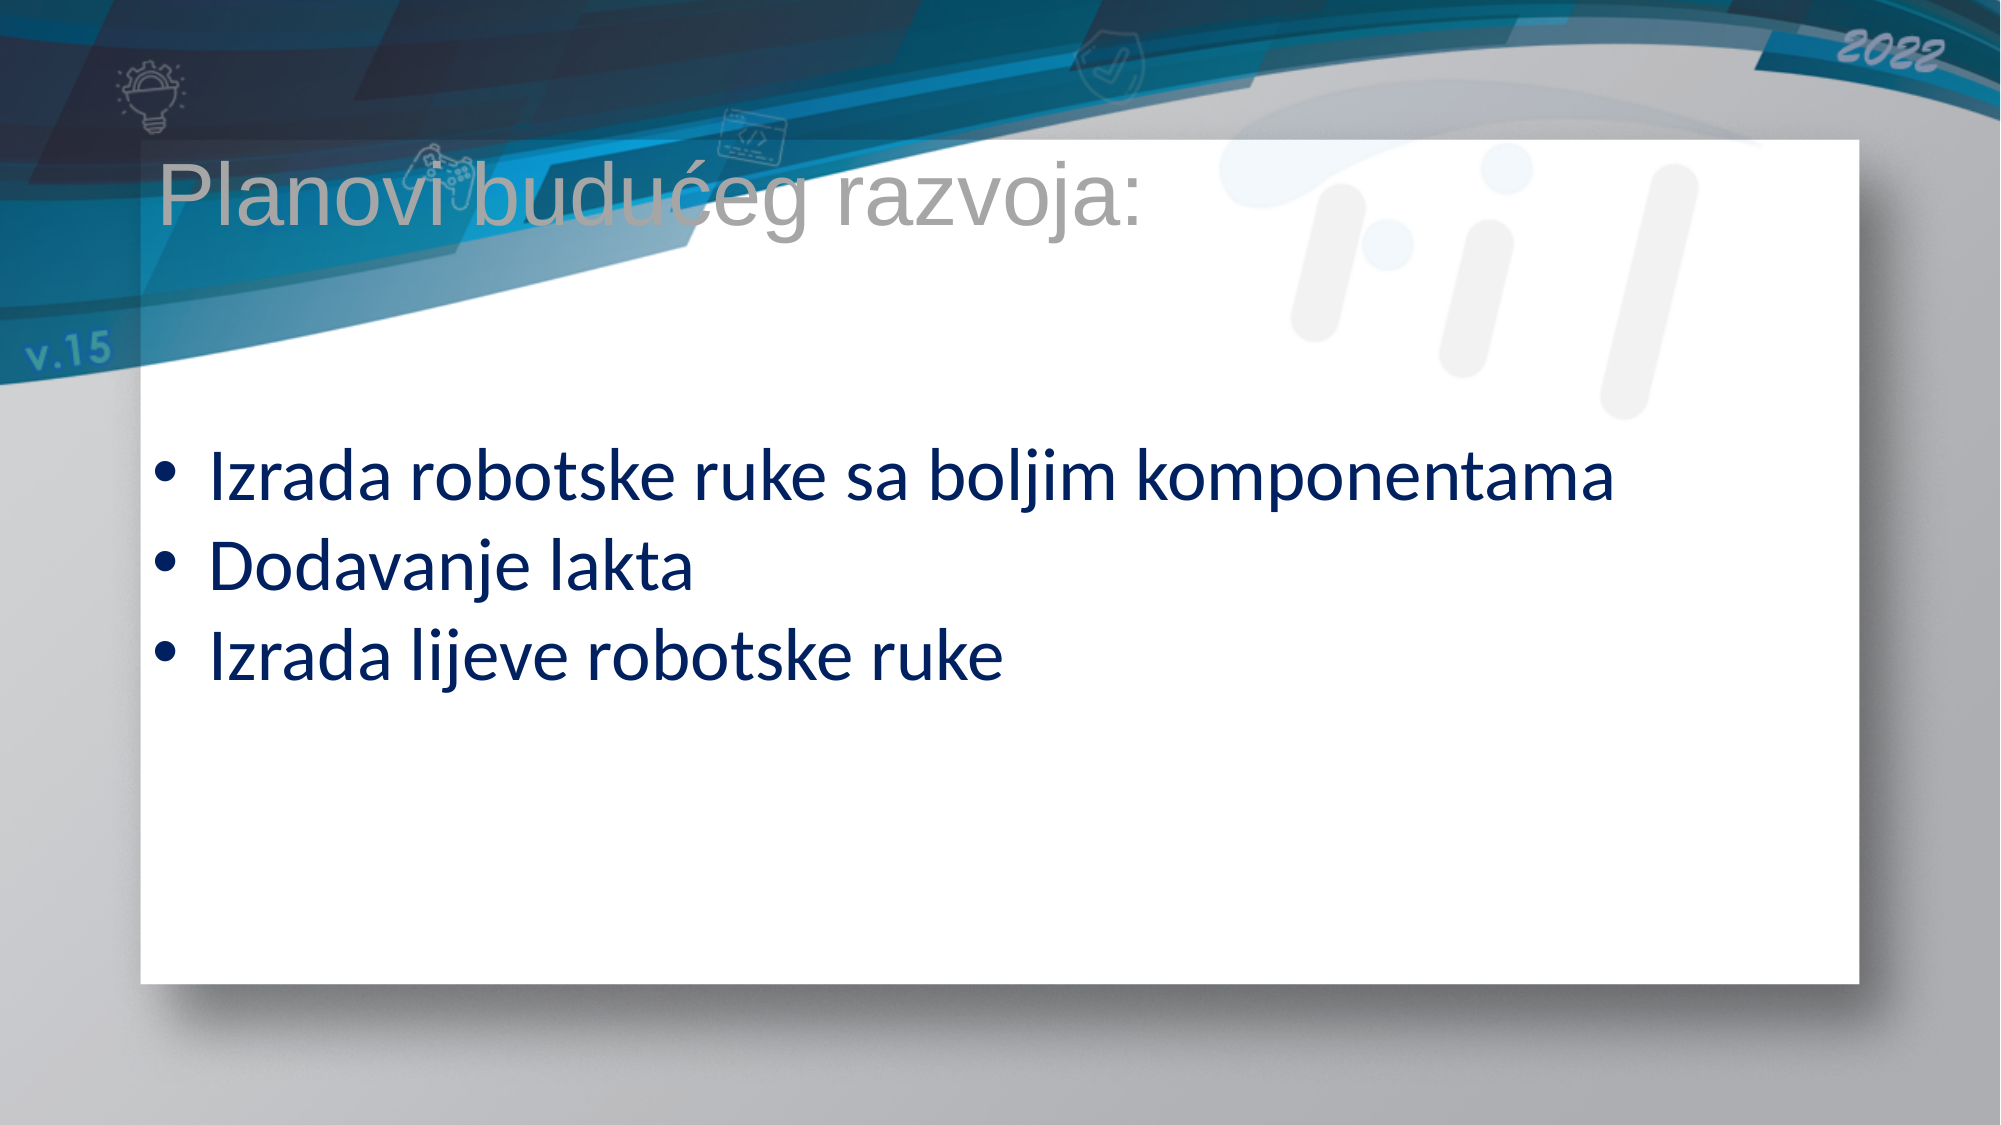

Planovi budućeg razvoja:

Izrada robotske ruke sa boljim komponentama
Dodavanje lakta
Izrada lijeve robotske ruke